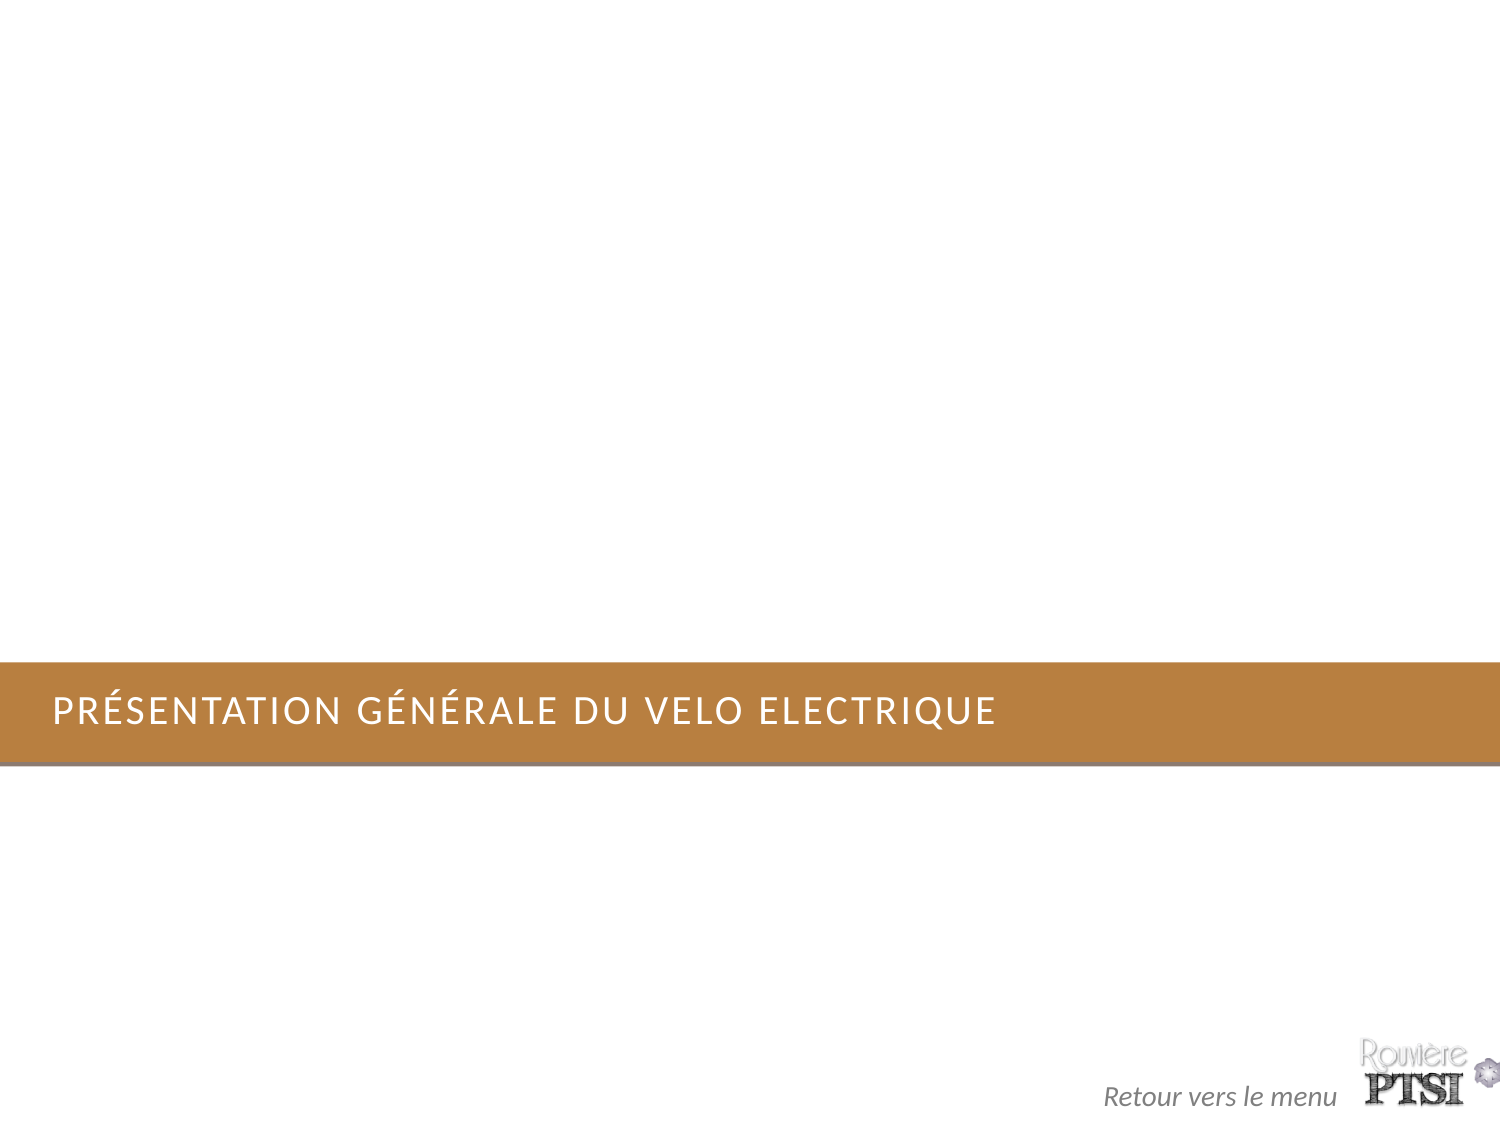

# Présentation générale du velo Electrique
3
Retour vers le menu